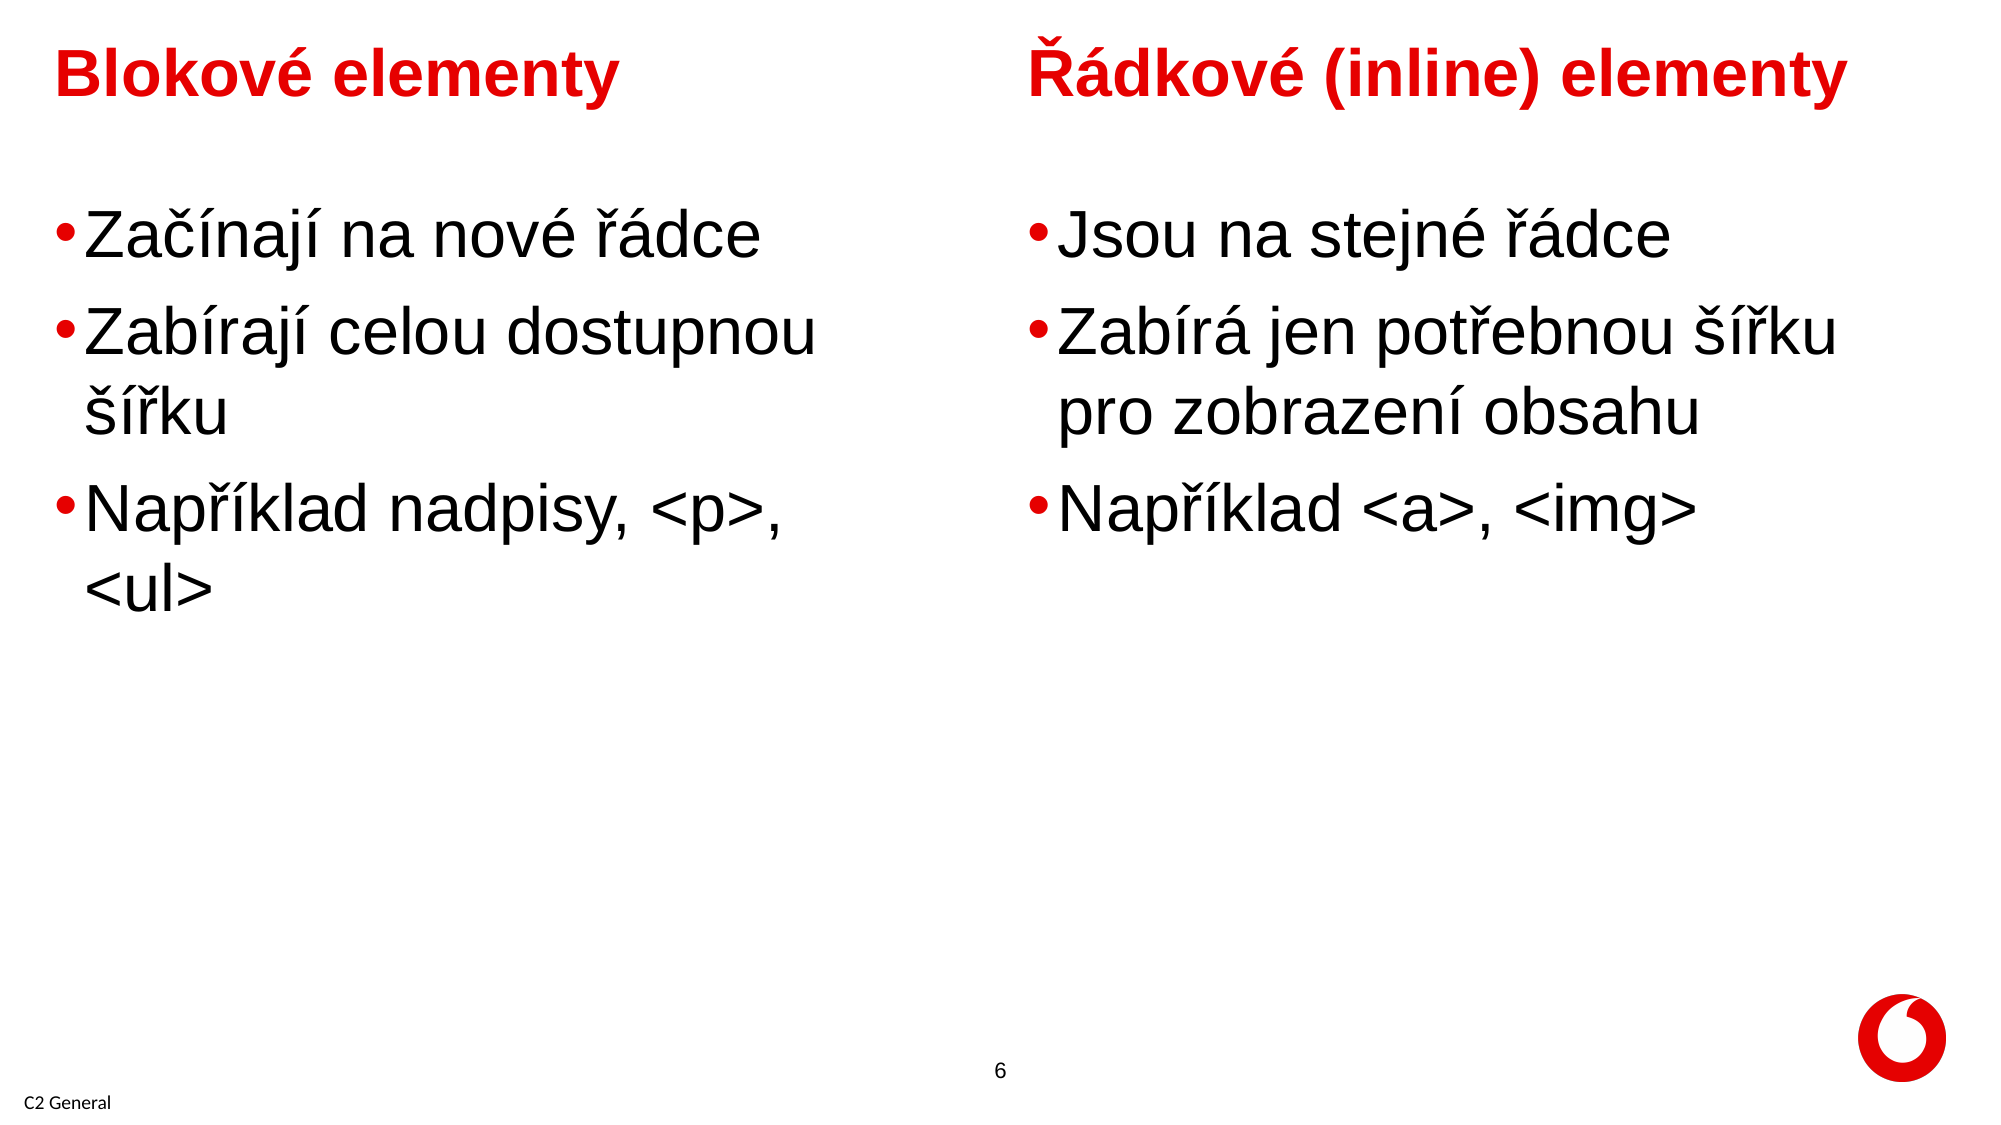

Řádkové (inline) elementy
# Blokové elementy
Začínají na nové řádce
Zabírají celou dostupnou šířku
Například nadpisy, <p>, <ul>
Jsou na stejné řádce
Zabírá jen potřebnou šířku pro zobrazení obsahu
Například <a>, <img>
6